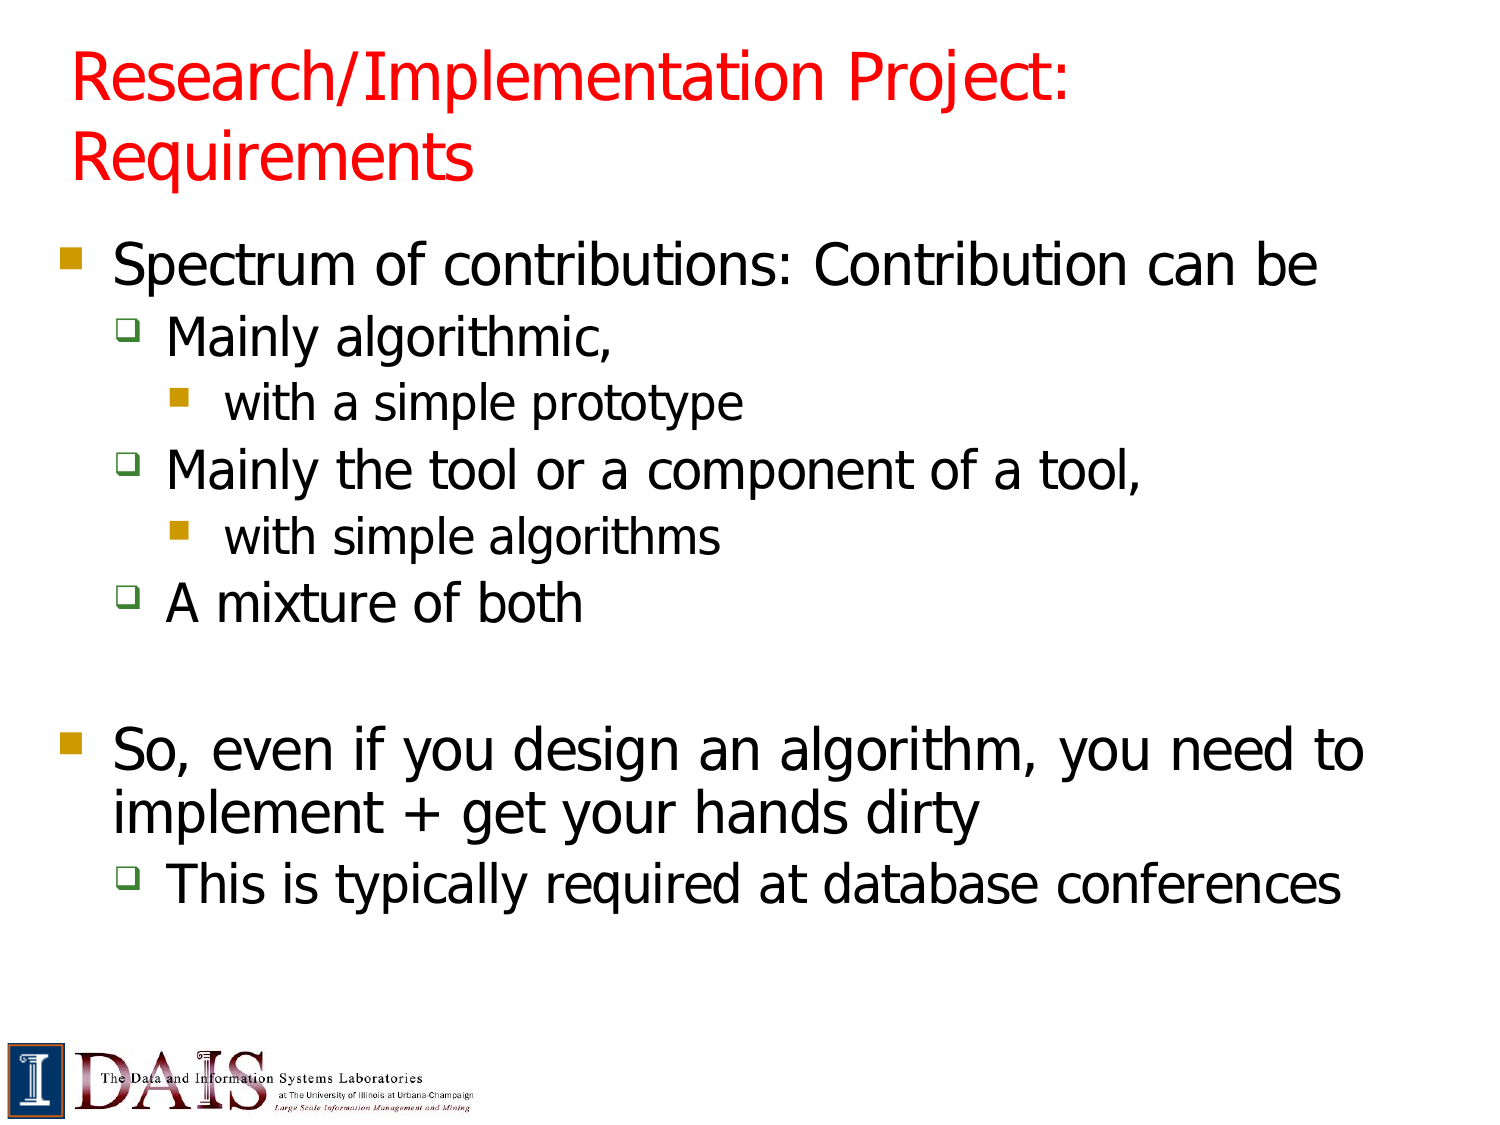

# Research/Implementation Project: Requirements

Spectrum of contributions: Contribution can be
Mainly algorithmic,
with a simple prototype
Mainly the tool or a component of a tool,
with simple algorithms
A mixture of both

So, even if you design an algorithm, you need to implement + get your hands dirty
This is typically required at database conferences